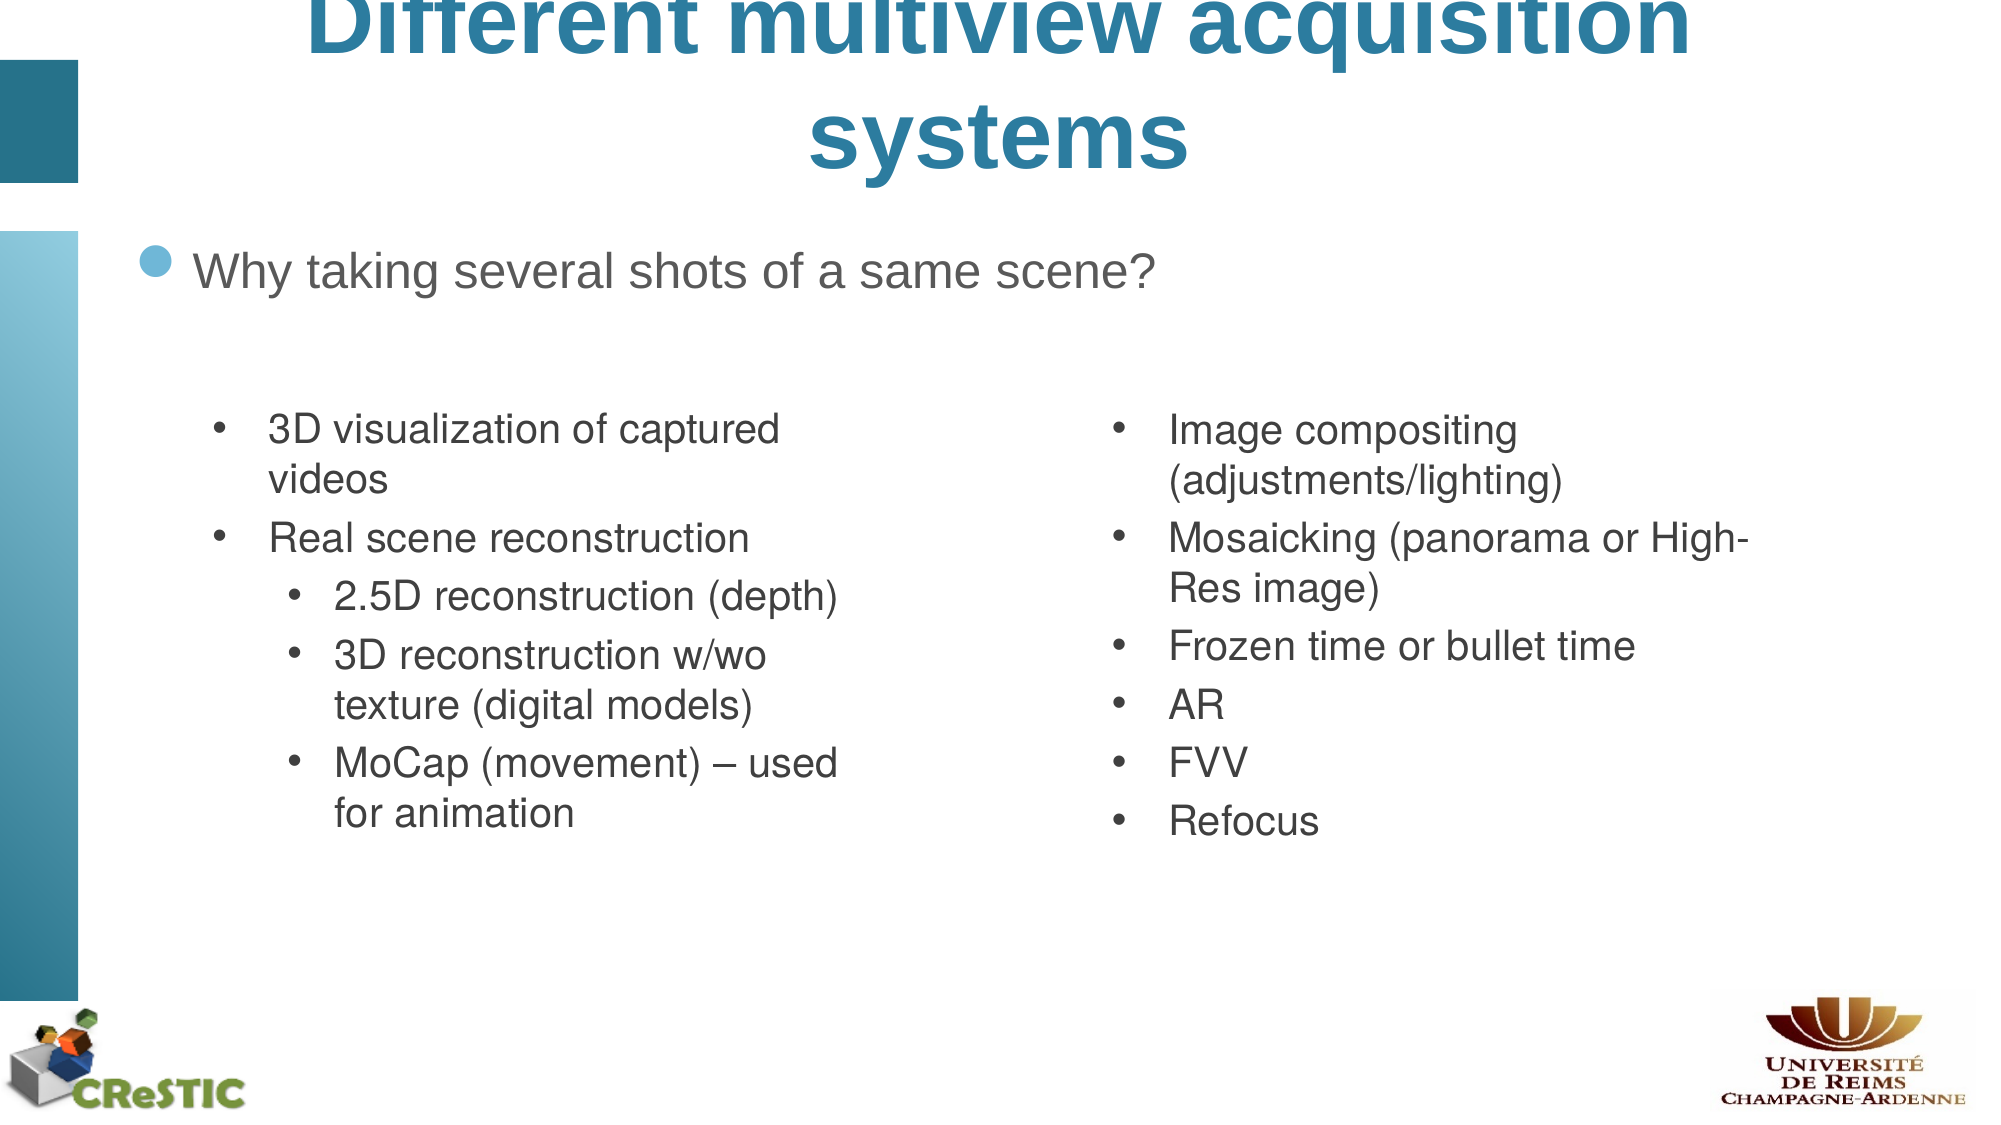

# Different multiview acquisition systems
Why taking several shots of a same scene?

3D visualization of captured videos
Real scene reconstruction
2.5D reconstruction (depth)
3D reconstruction w/wo texture (digital models)
MoCap (movement) – used for animation
Image compositing (adjustments/lighting)
Mosaicking (panorama or High-Res image)
Frozen time or bullet time
AR
FVV
Refocus